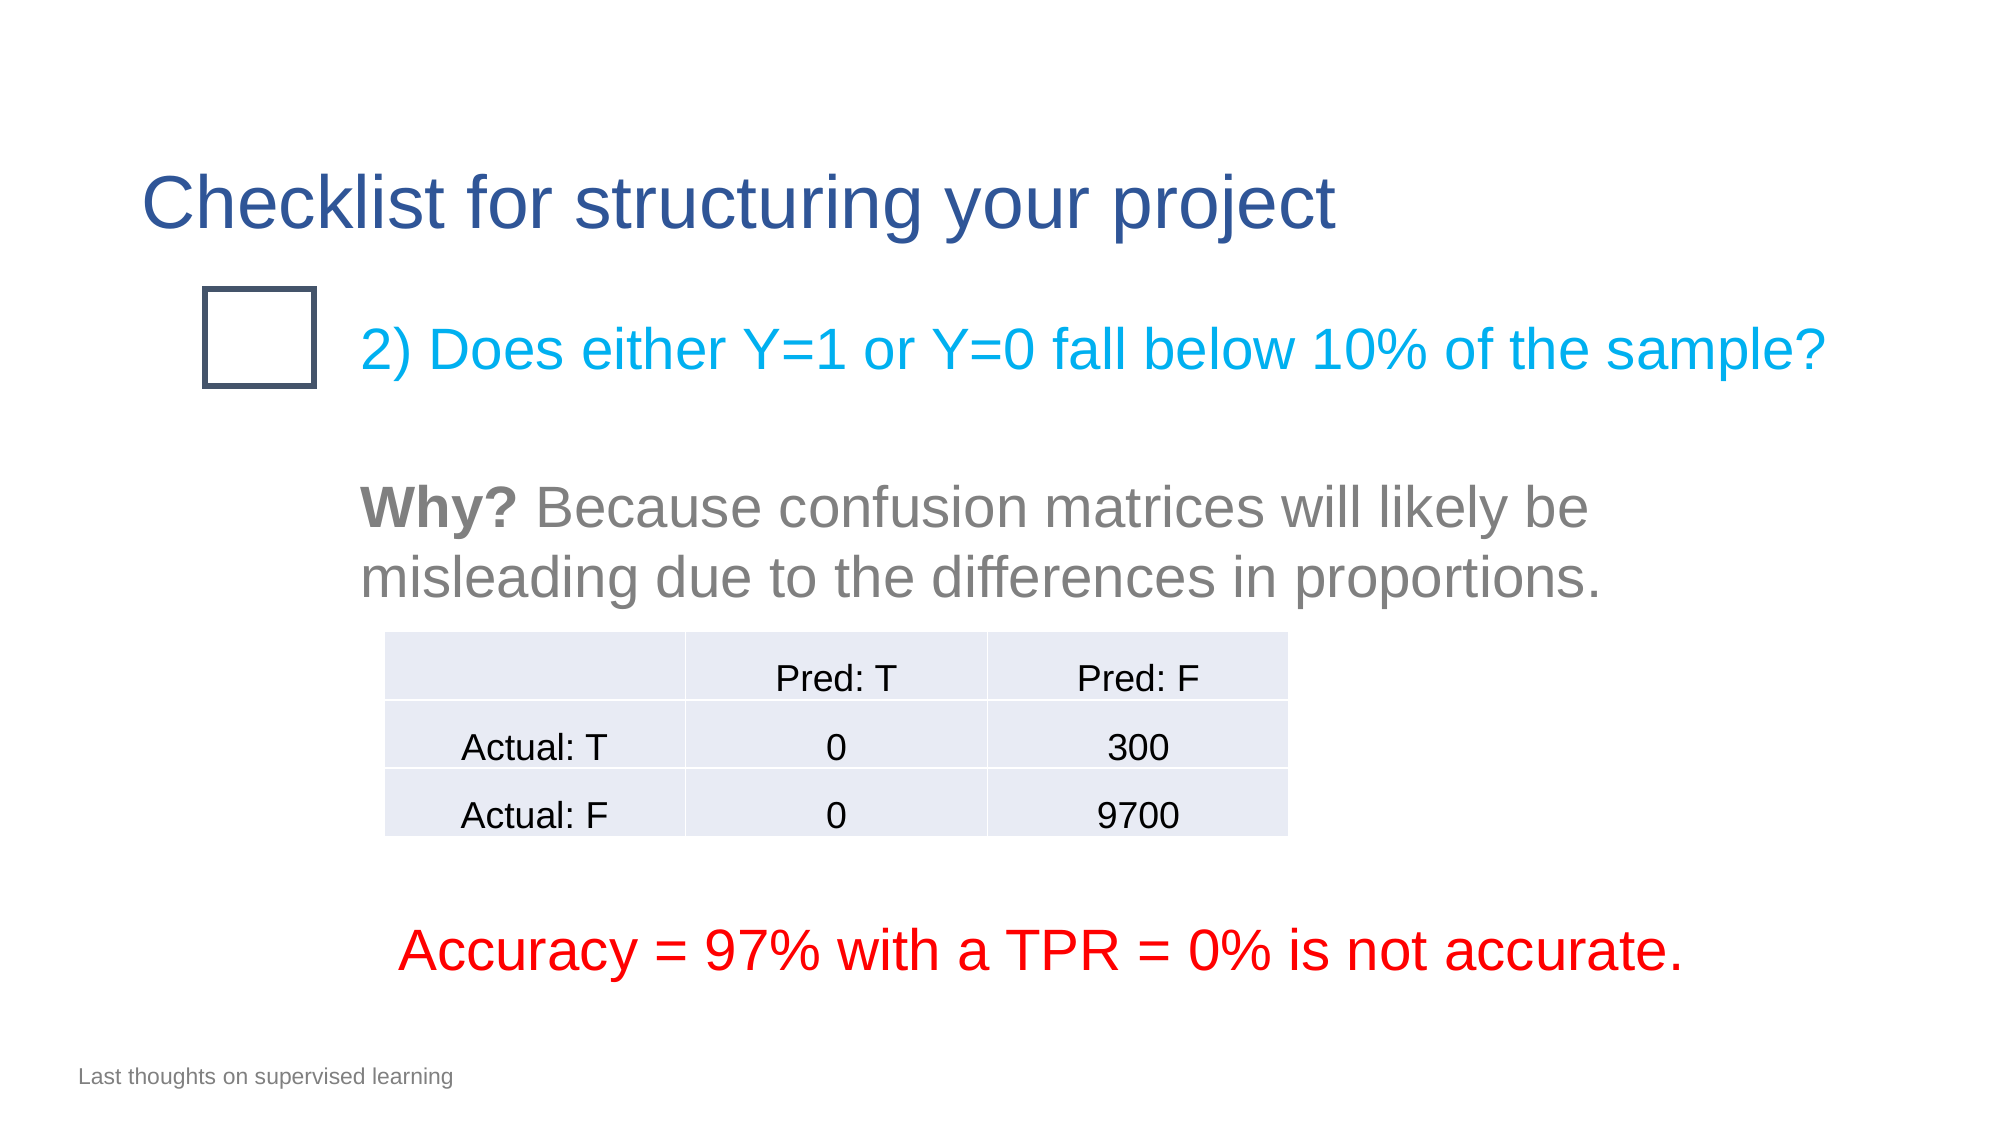

Checklist for structuring your project

2) Does either Y=1 or Y=0 fall below 10% of the sample?

Why? Because confusion matrices will likely be misleading due to the differences in proportions.

|  | Pred: T | Pred: F |
| --- | --- | --- |
| Actual: T | 0 | 300 |
| Actual: F | 0 | 9700 |
Accuracy = 97% with a TPR = 0% is not accurate.
Last thoughts on supervised learning